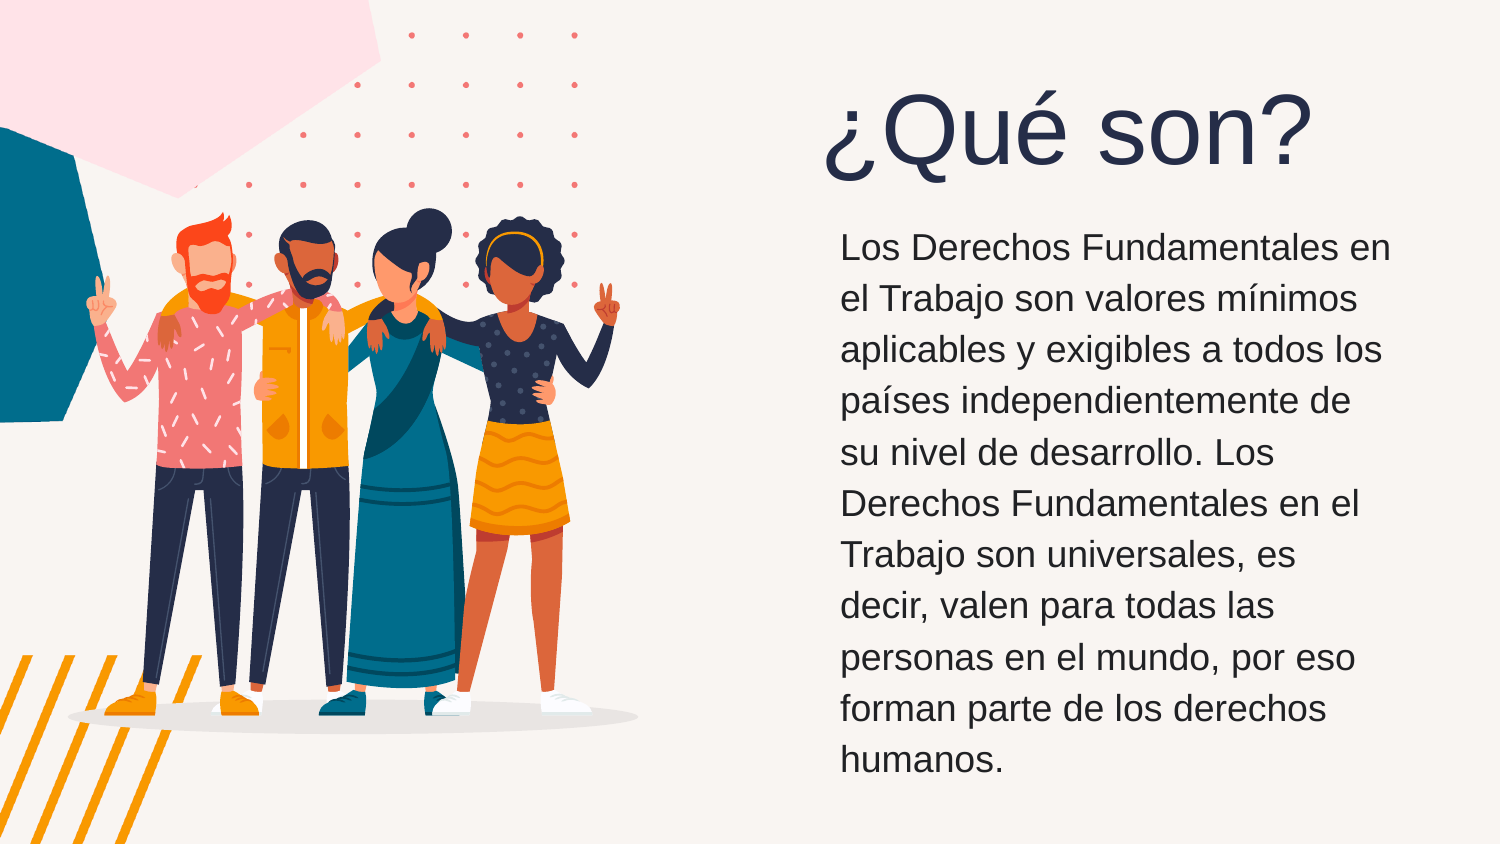

¿Qué son?

Los Derechos Fundamentales en el Trabajo son valores mínimos aplicables y exigibles a todos los países independientemente de su nivel de desarrollo. Los Derechos Fundamentales en el Trabajo son universales, es decir, valen para todas las personas en el mundo, por eso forman parte de los derechos humanos.